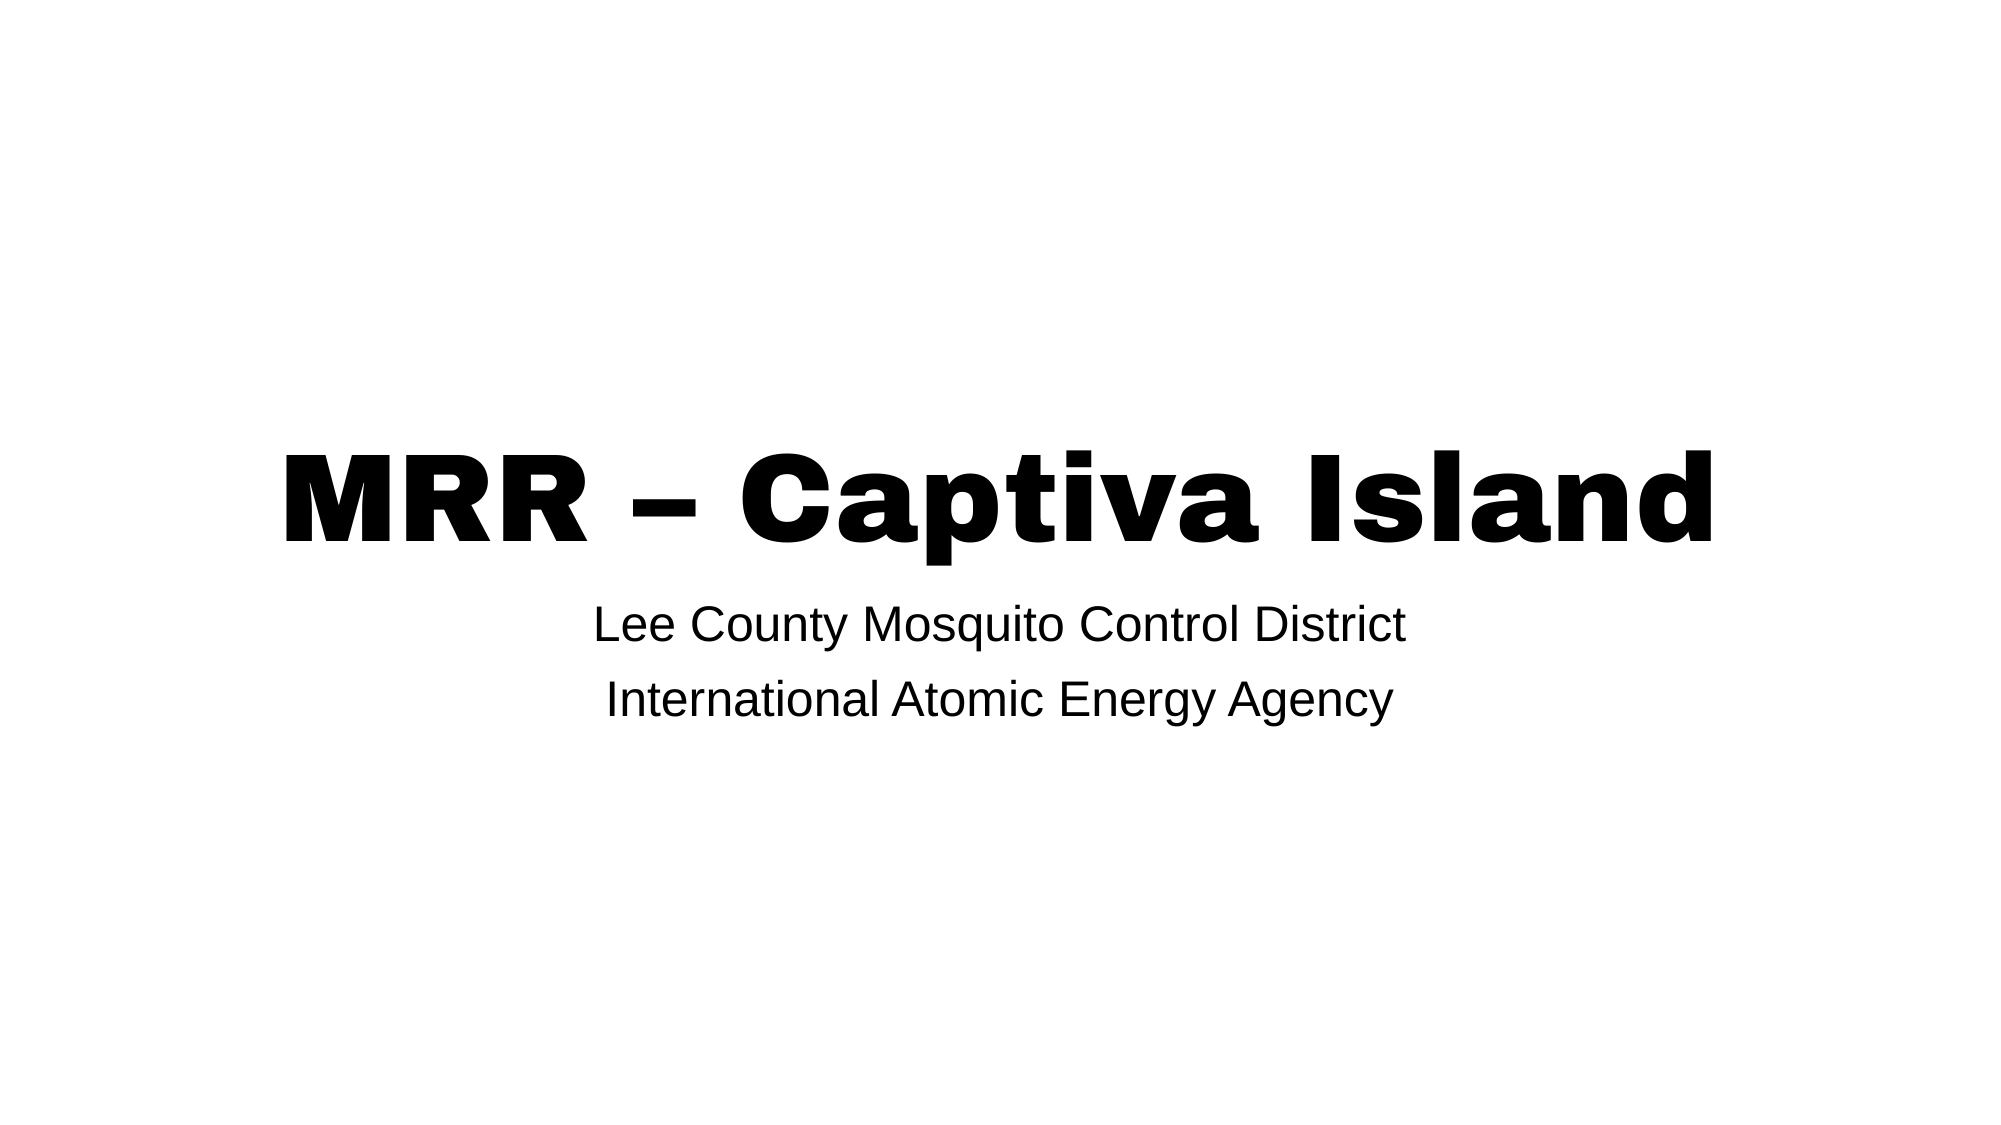

# MRR – Captiva Island
Lee County Mosquito Control District
International Atomic Energy Agency